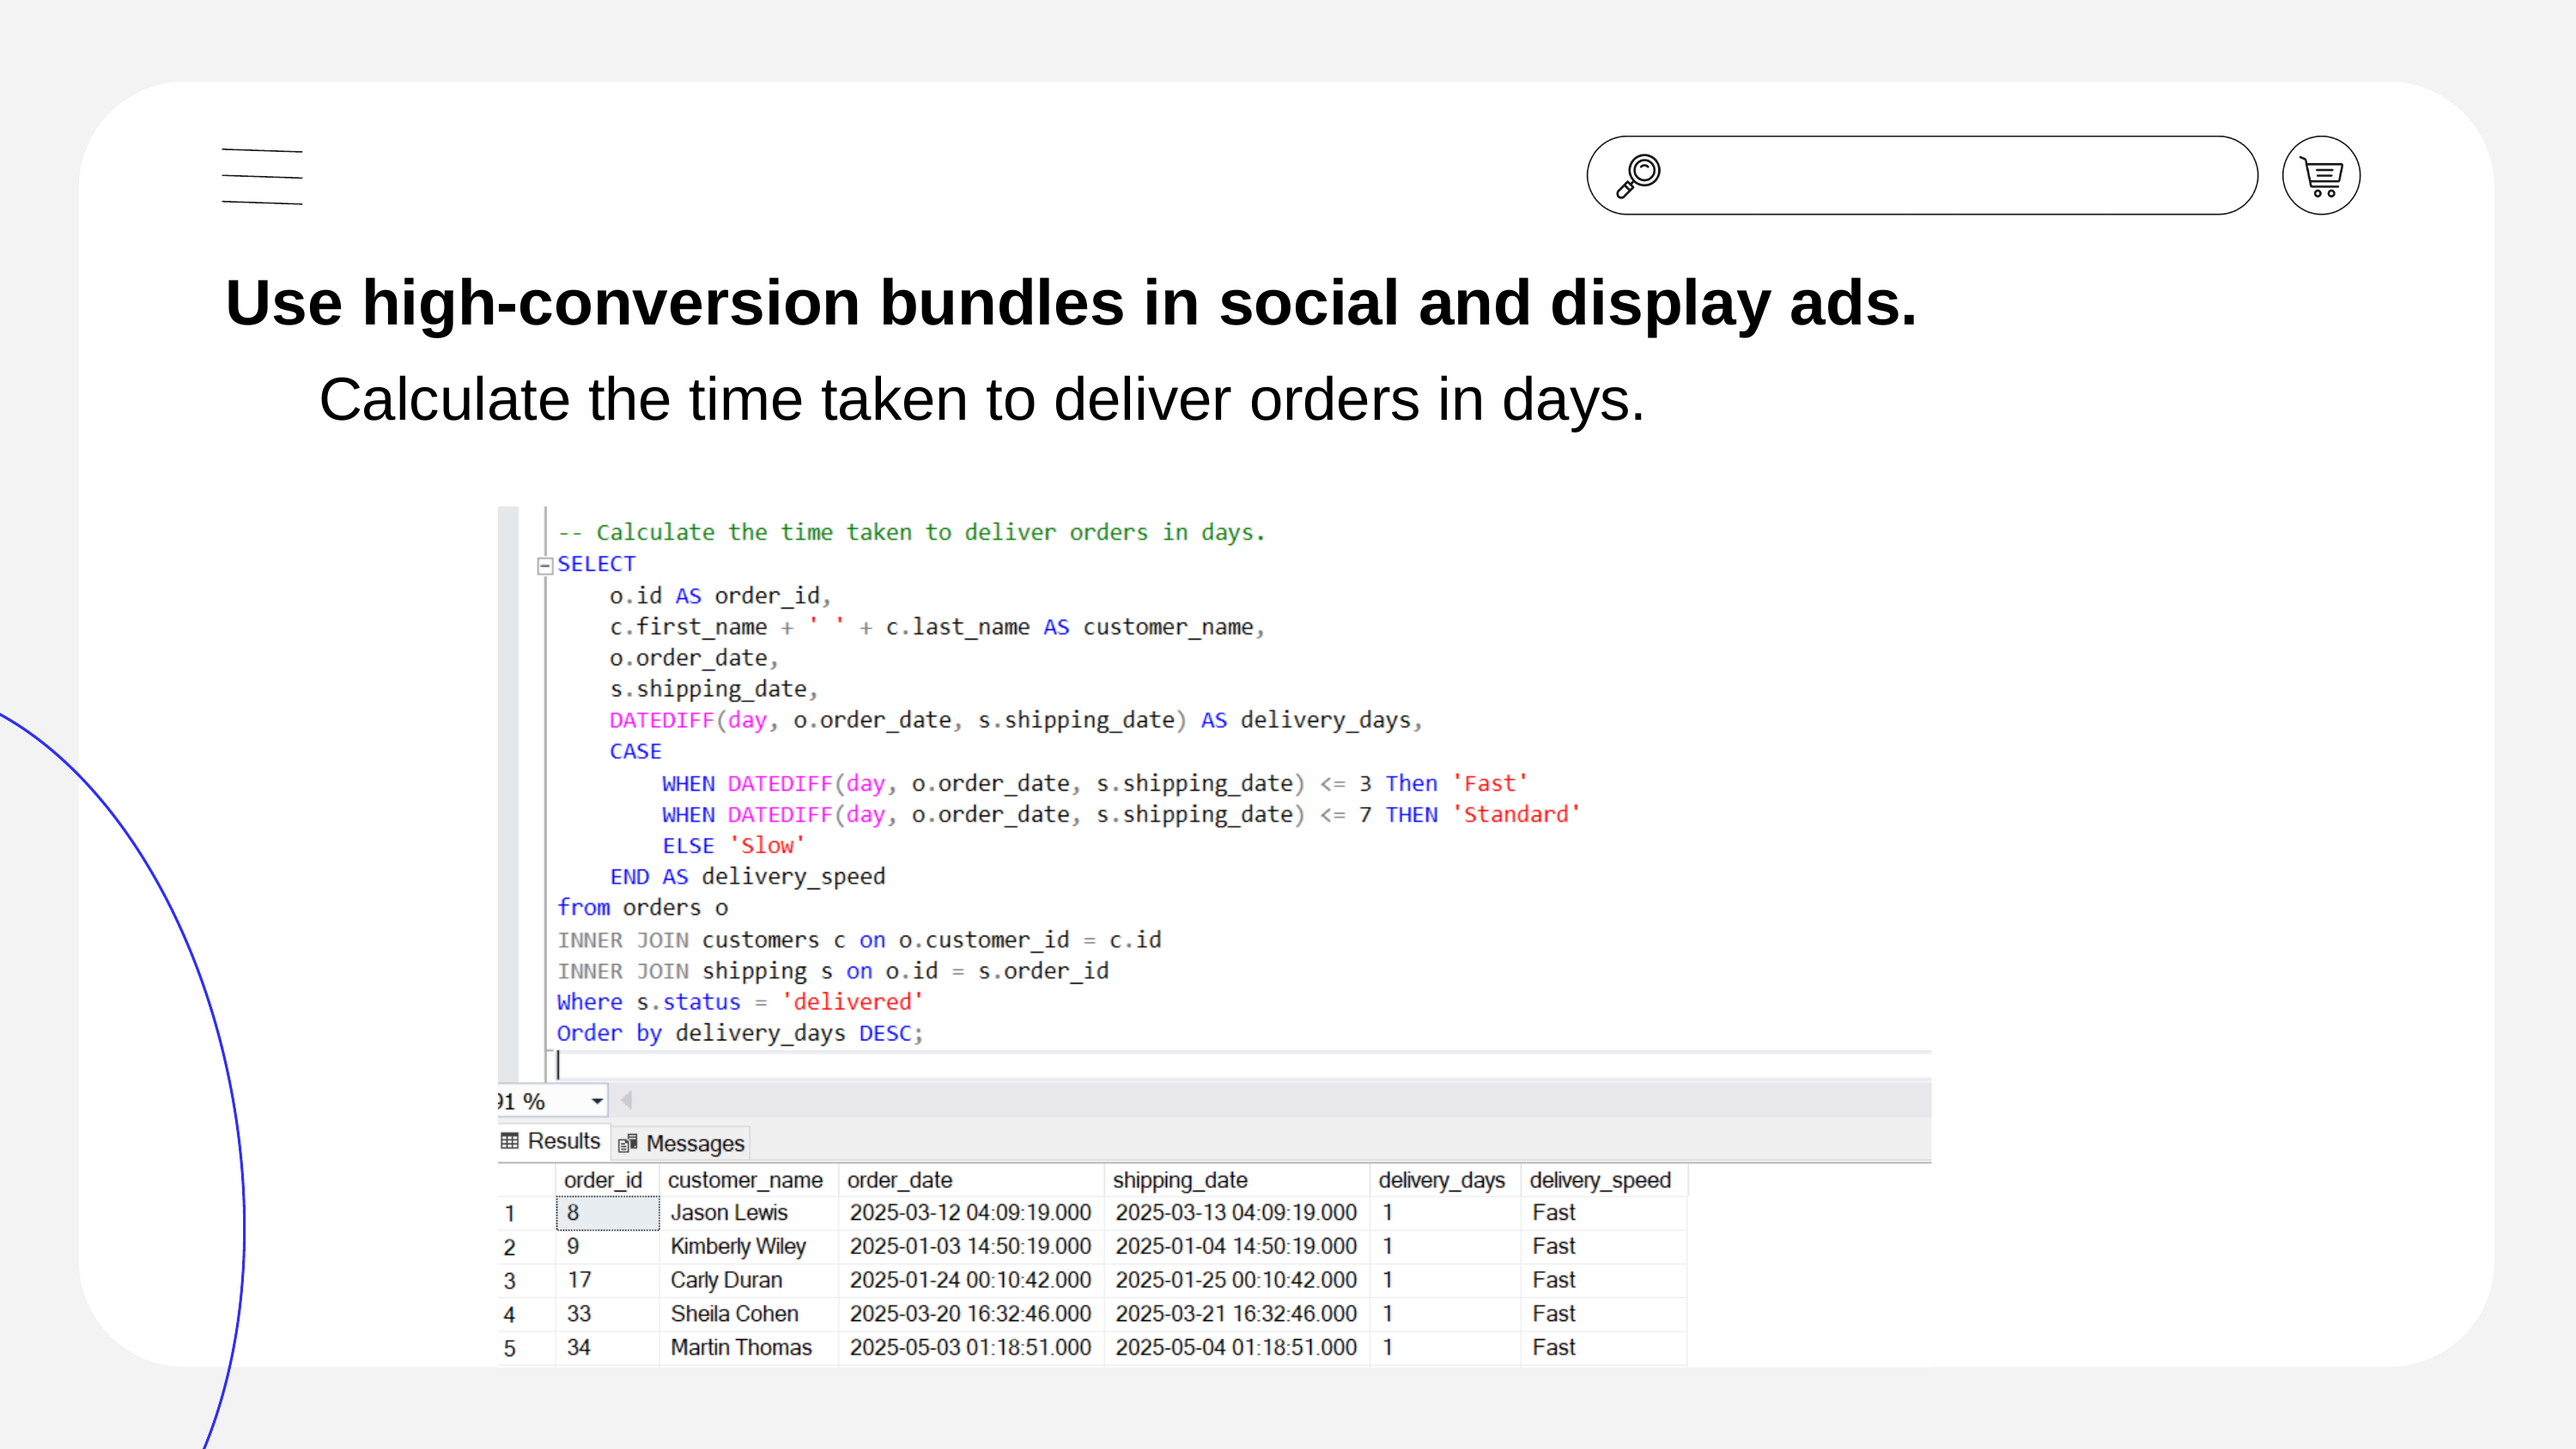

Use high-conversion bundles in social and display ads.

Calculate the time taken to deliver orders in days.